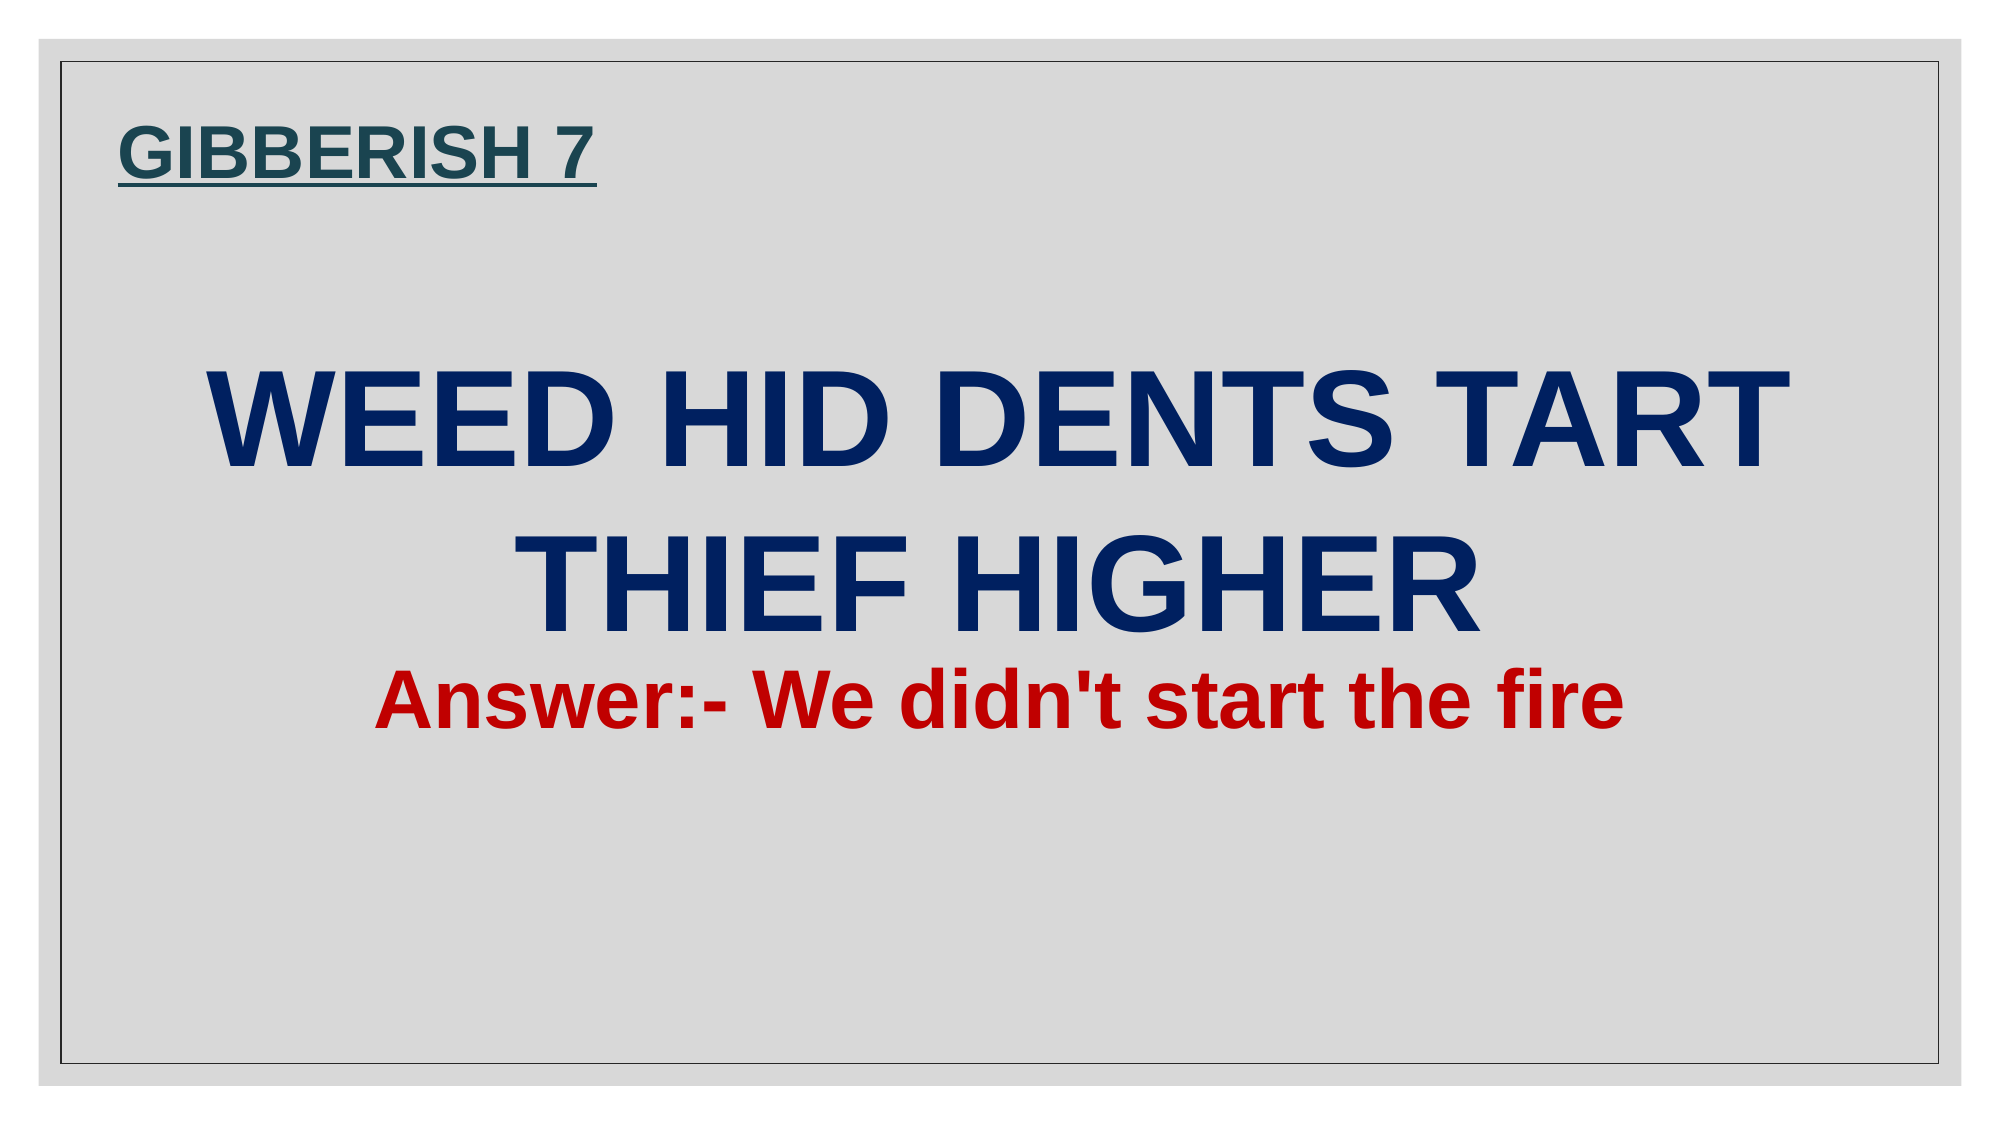

GIBBERISH 7
WEED HID DENTS TART THIEF HIGHER
Answer:- We didn't start the fire